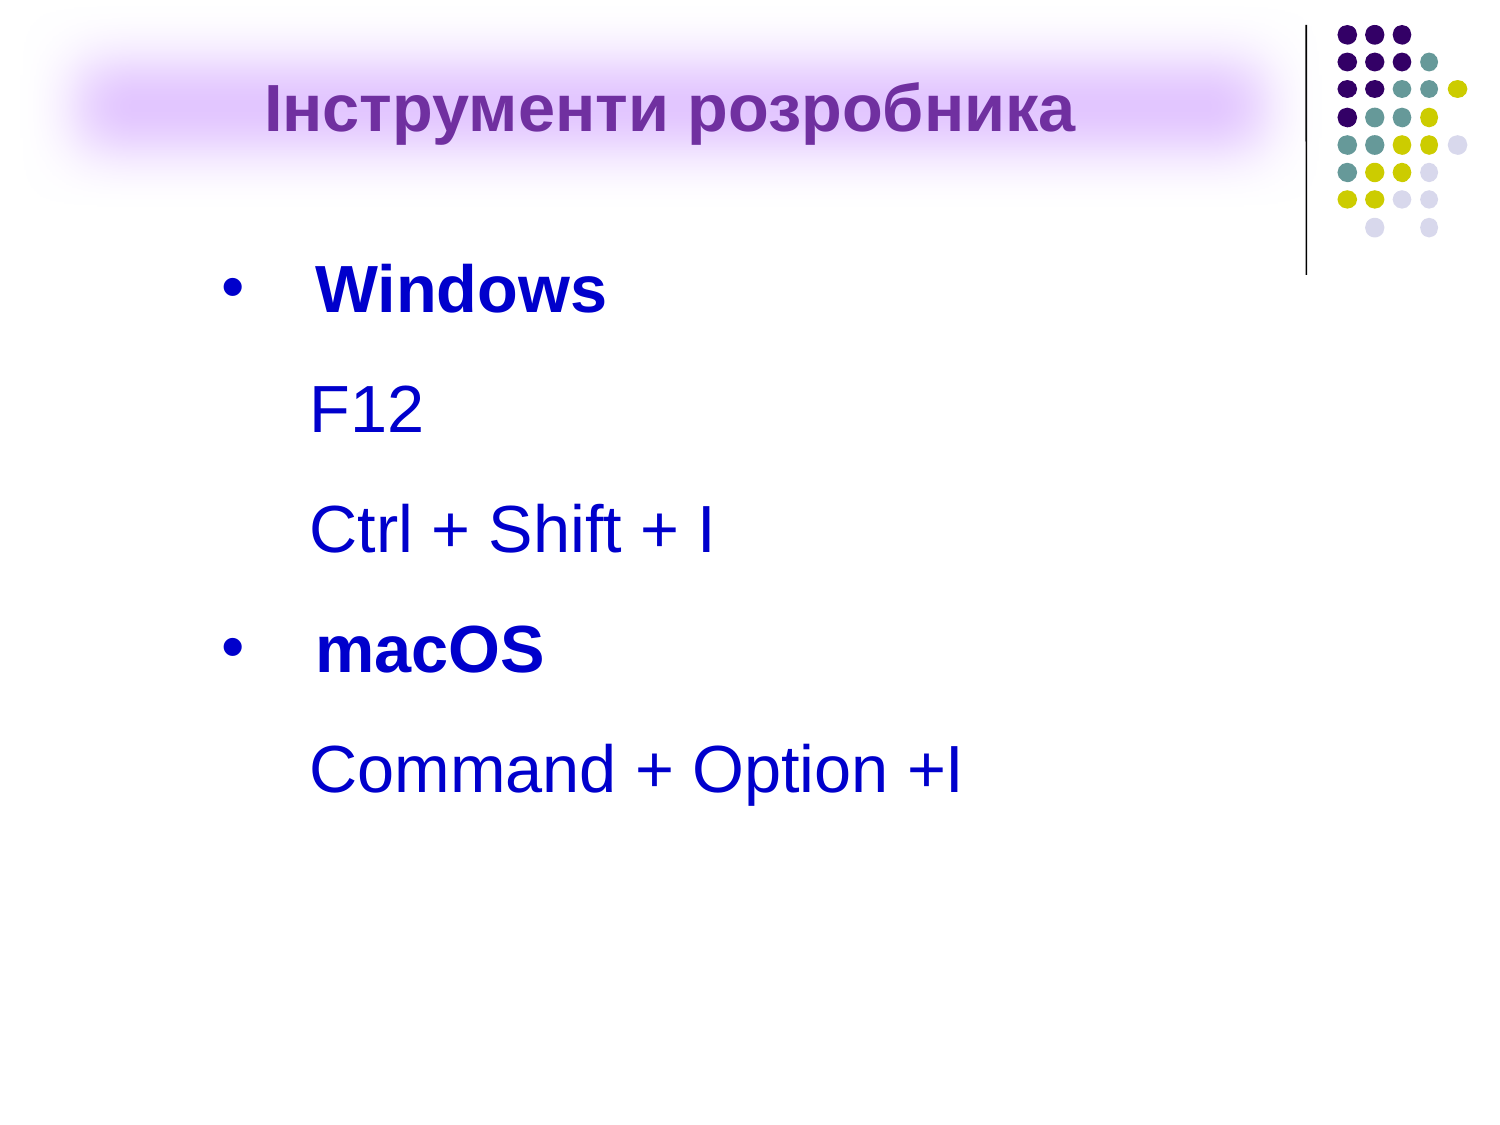

Інструменти розробника

Windows
F12
Ctrl + Shift + I
macOS
Command + Option +I